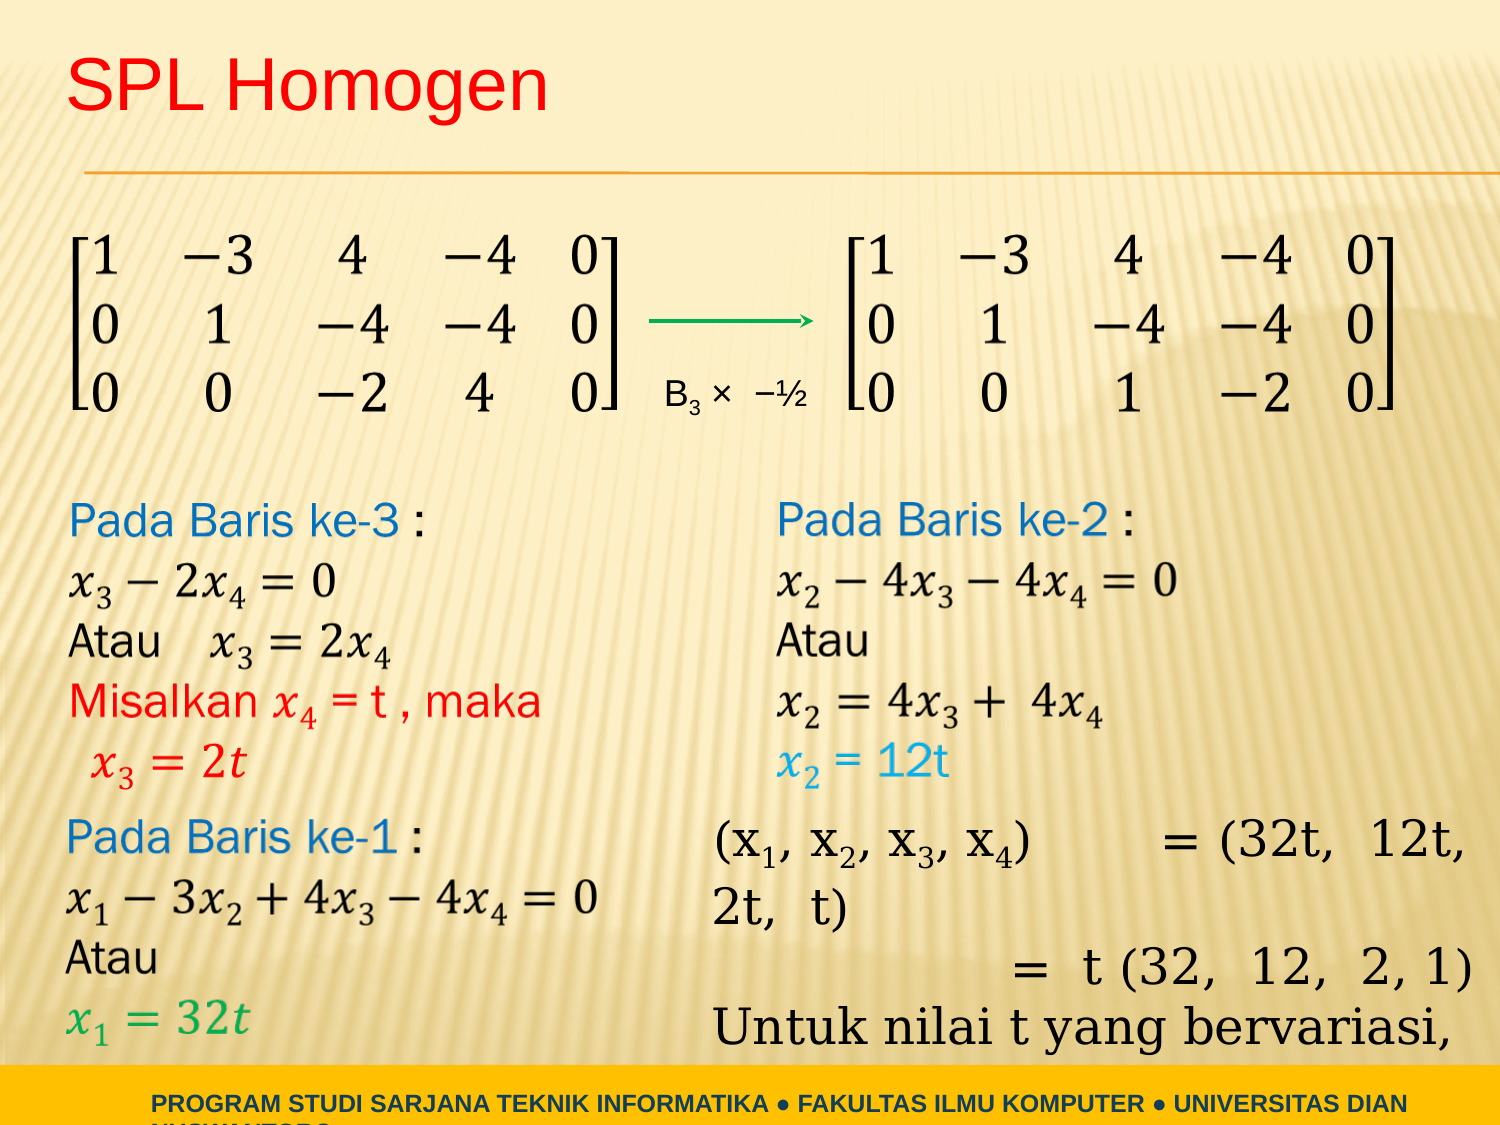

# SPL Homogen

B3 ×  −½

(x1, x2, x3, x4) 	= (32t,  12t,  2t,  t)
		=  t (32,  12,  2, 1)
Untuk nilai t yang bervariasi, SPL ini punya banyak solusi

PROGRAM STUDI SARJANA TEKNIK INFORMATIKA ● FAKULTAS ILMU KOMPUTER ● UNIVERSITAS DIAN NUSWANTORO